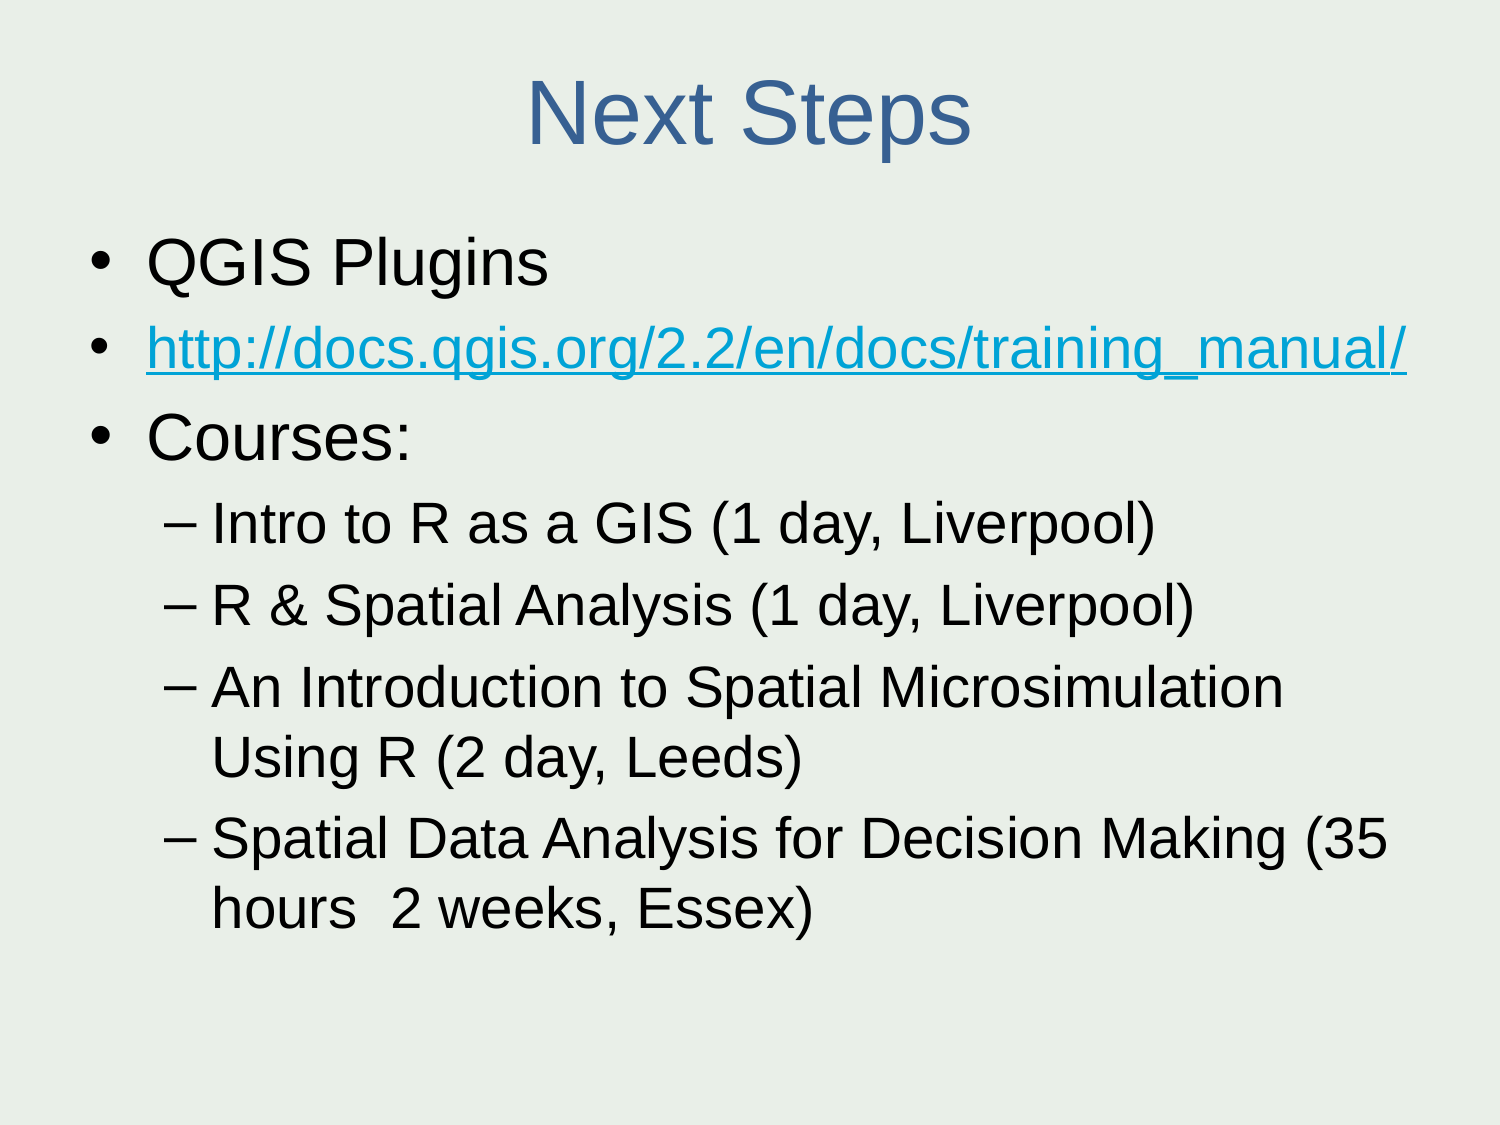

# Next Steps
QGIS Plugins
http://docs.qgis.org/2.2/en/docs/training_manual/
Courses:
Intro to R as a GIS (1 day, Liverpool)
R & Spatial Analysis (1 day, Liverpool)
An Introduction to Spatial Microsimulation Using R (2 day, Leeds)
Spatial Data Analysis for Decision Making (35 hours  2 weeks, Essex)